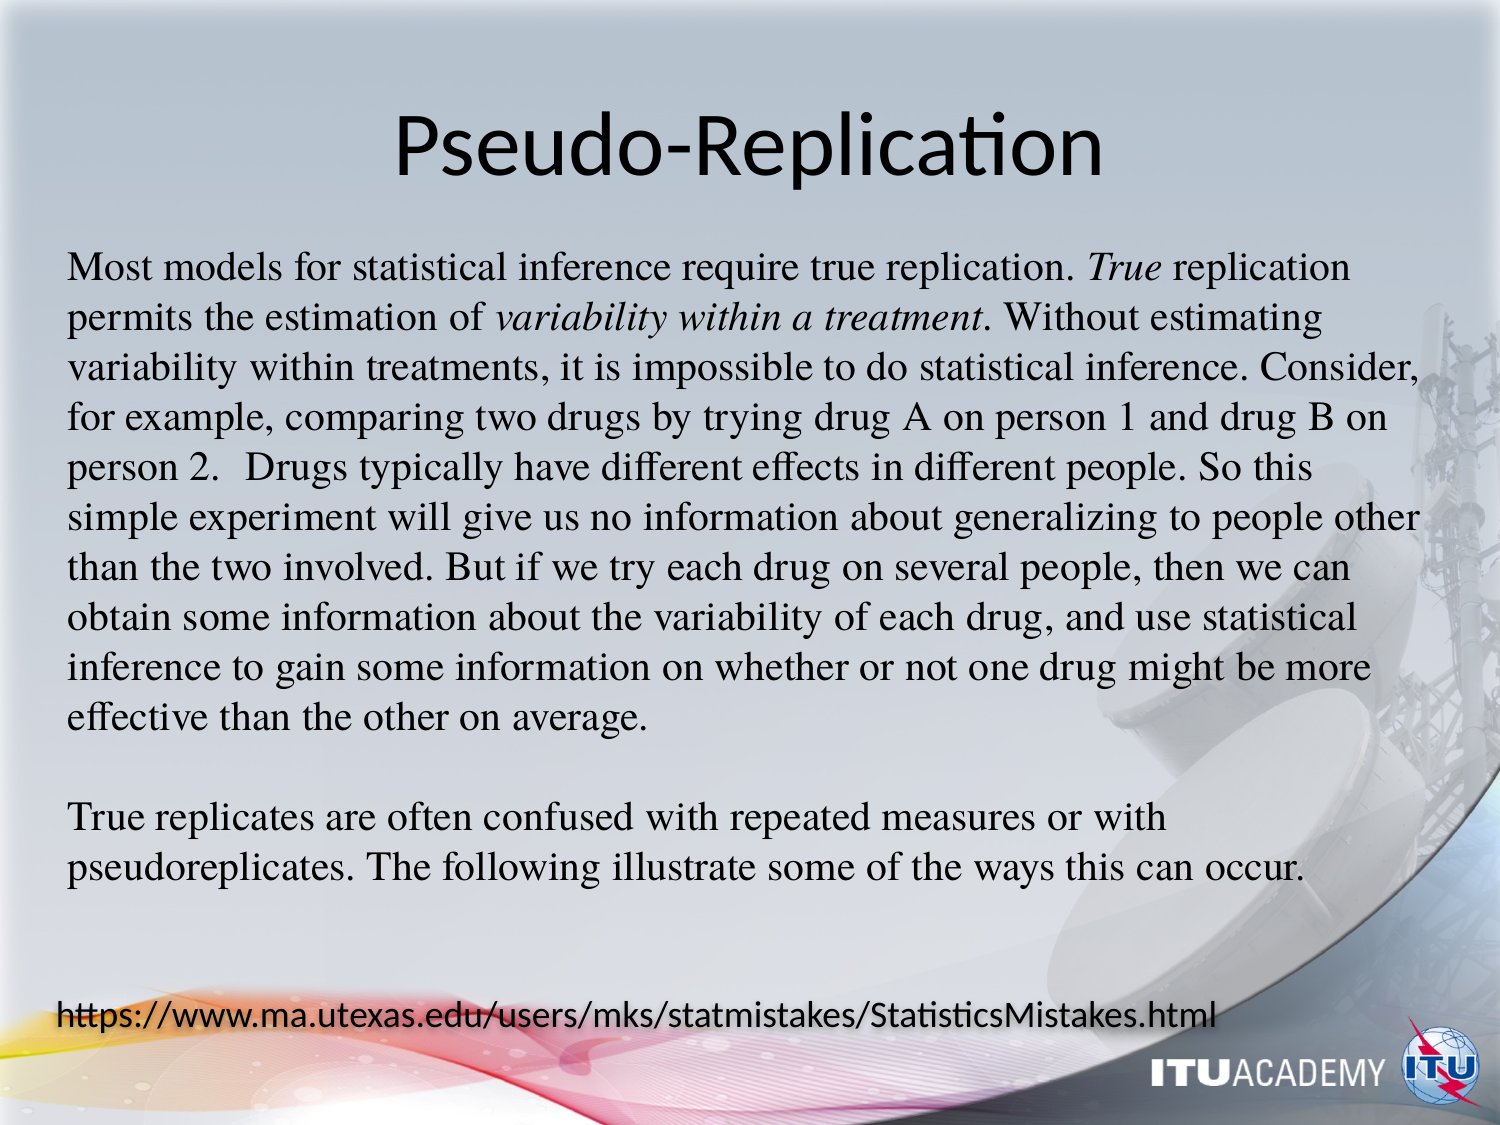

# Pseudo-Replication
Most models for statistical inference require true replication. True replication permits the estimation of variability within a treatment. Without estimating variability within treatments, it is impossible to do statistical inference. Consider, for example, comparing two drugs by trying drug A on person 1 and drug B on person 2.  Drugs typically have different effects in different people. So this simple experiment will give us no information about generalizing to people other than the two involved. But if we try each drug on several people, then we can obtain some information about the variability of each drug, and use statistical inference to gain some information on whether or not one drug might be more effective than the other on average.

True replicates are often confused with repeated measures or with pseudoreplicates. The following illustrate some of the ways this can occur.
https://www.ma.utexas.edu/users/mks/statmistakes/StatisticsMistakes.html